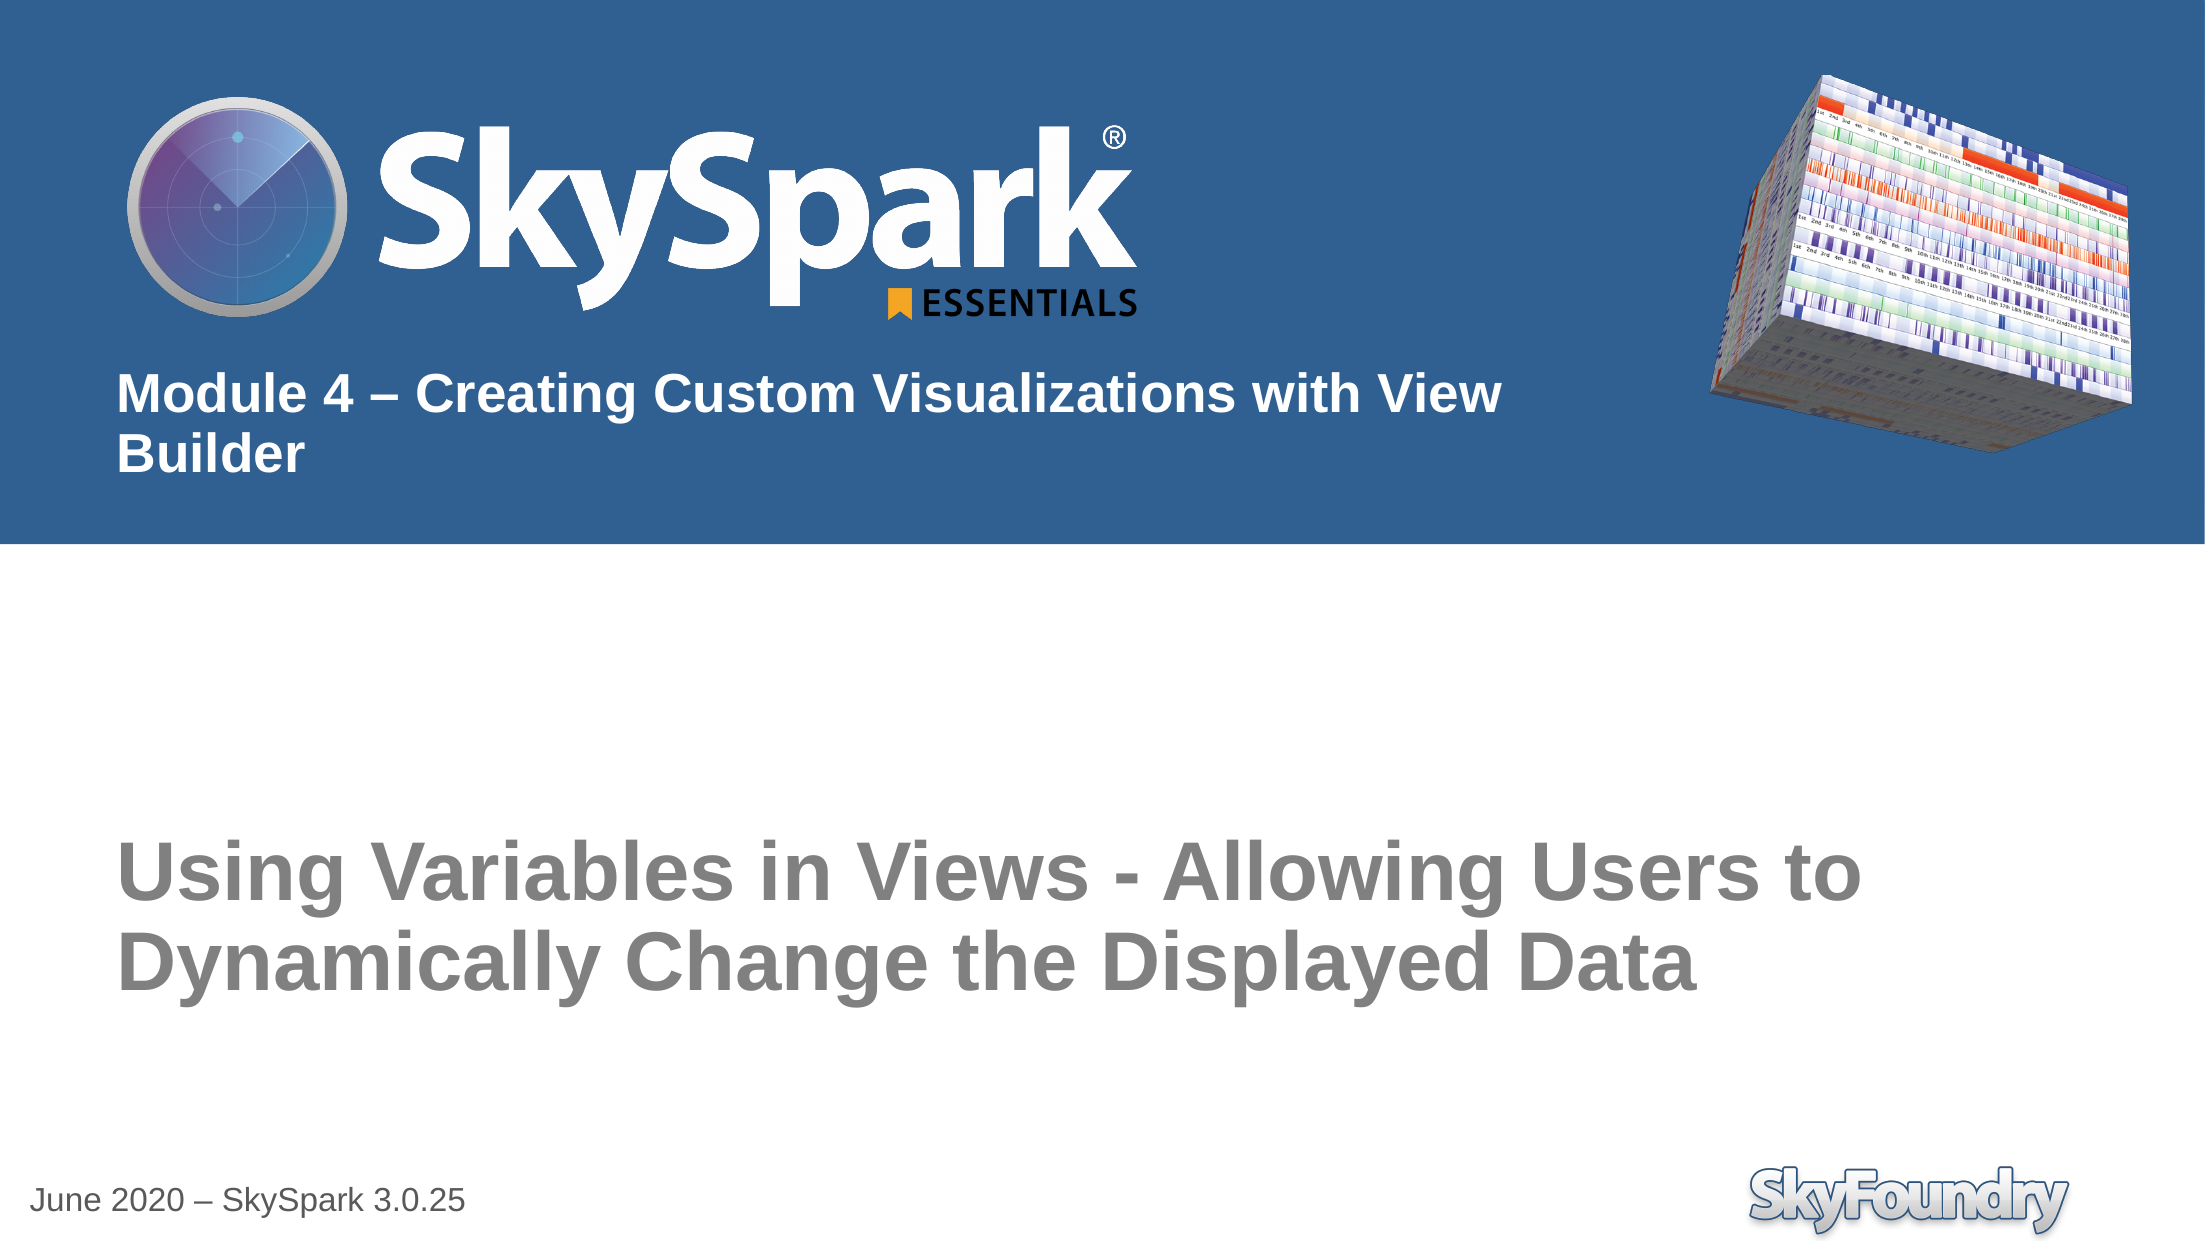

Using Variables in Views - Allowing Users to Dynamically Change the Displayed Data